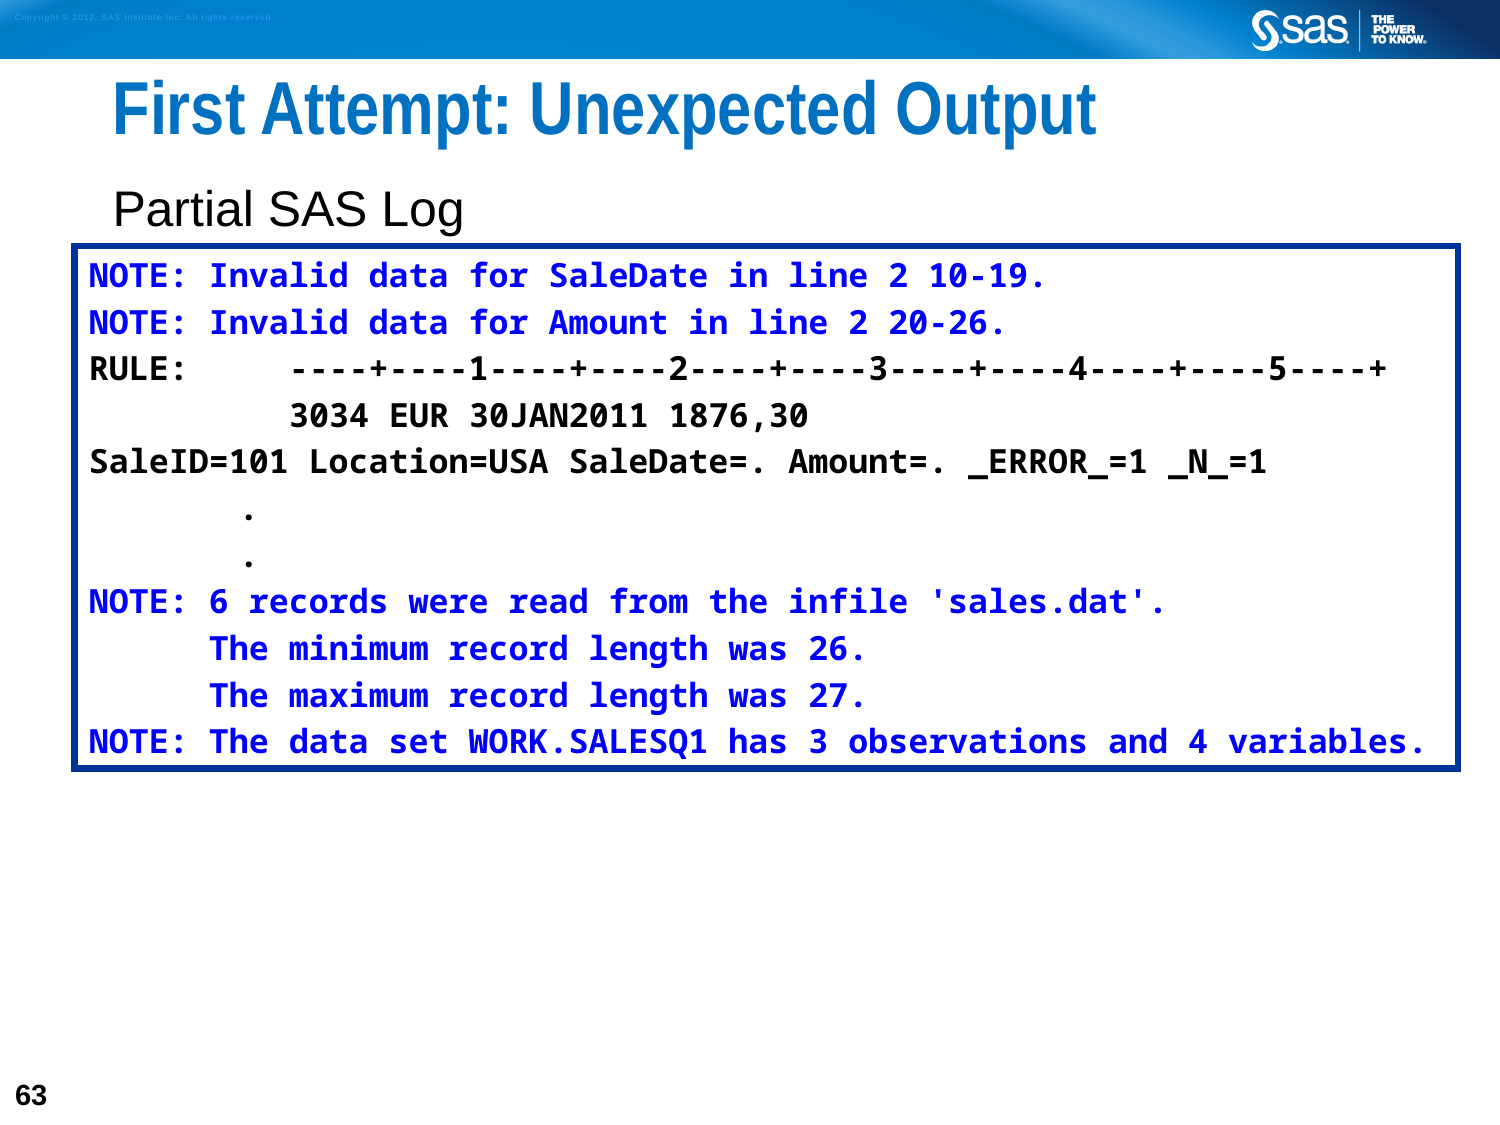

# First Attempt: Unexpected Output
Partial SAS Log
NOTE: Invalid data for SaleDate in line 2 10-19.
NOTE: Invalid data for Amount in line 2 20-26.
RULE:     ----+----1----+----2----+----3----+----4----+----5----+
          3034 EUR 30JAN2011 1876,30
SaleID=101 Location=USA SaleDate=. Amount=. _ERROR_=1 _N_=1
	.
	.
NOTE: 6 records were read from the infile 'sales.dat'.
      The minimum record length was 26.
      The maximum record length was 27.
NOTE: The data set WORK.SALESQ1 has 3 observations and 4 variables.